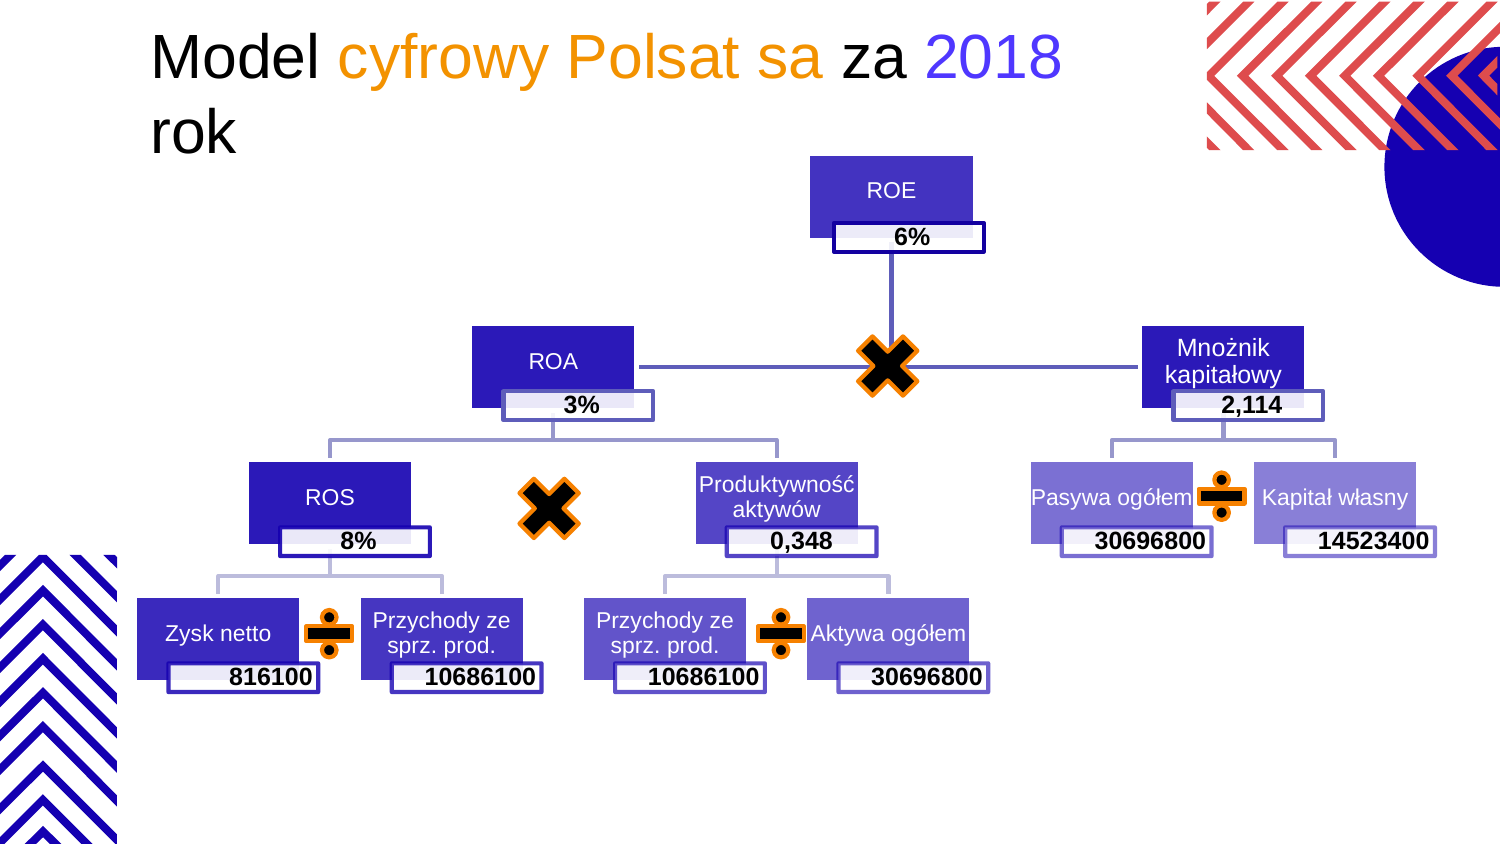

# Model cyfrowy Polsat sa za 2018 rok
ROE
 6%
ROA
 3%
ROS
 8%
Zysk netto
816100
Przychody ze sprz. prod.
 10686100
Produktywność aktywów
0,348
Przychody ze sprz. prod.
 10686100
Aktywa ogółem
 30696800
Mnożnik kapitałowy
 2,114
Pasywa ogółem
 30696800
Kapitał własny
14523400